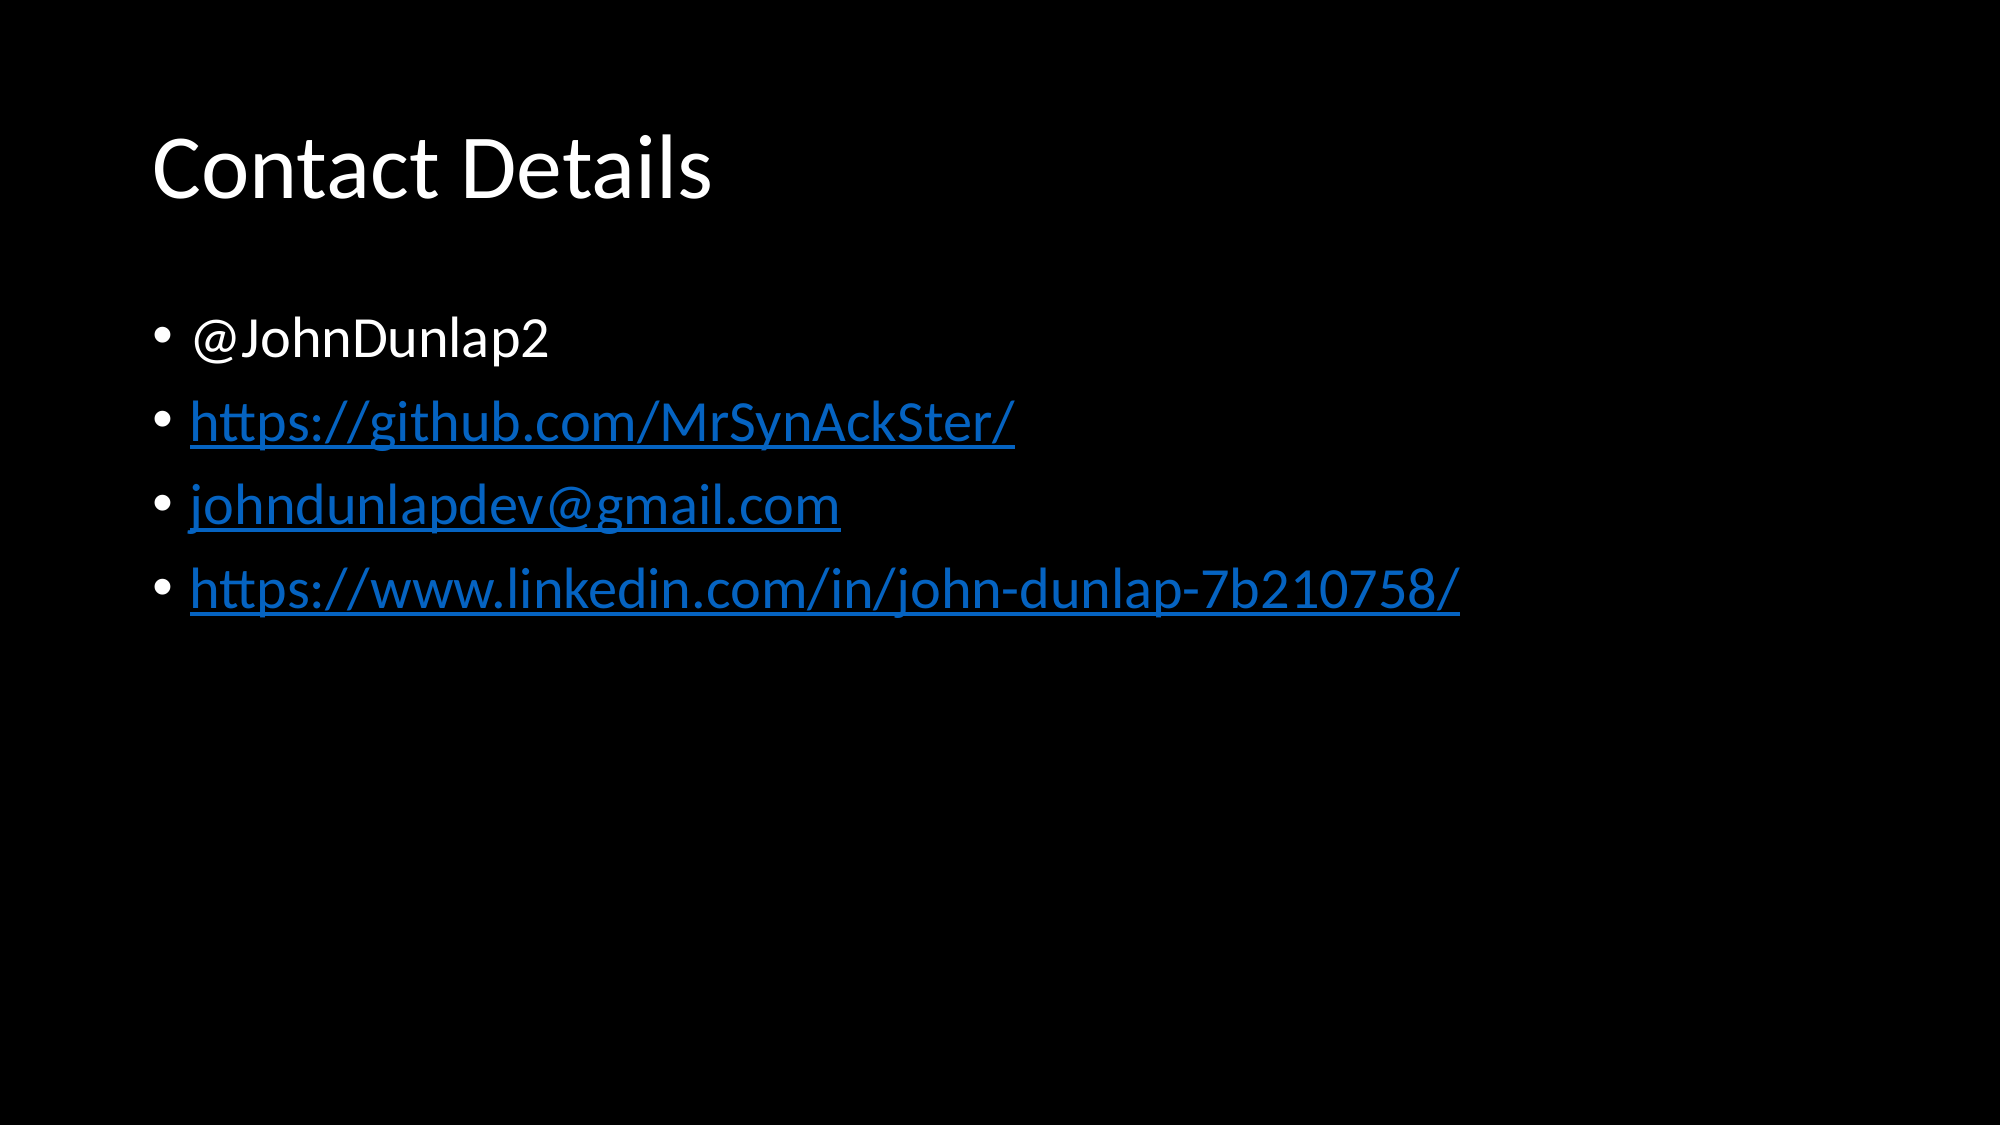

# Contact Details
@JohnDunlap2
https://github.com/MrSynAckSter/
johndunlapdev@gmail.com
https://www.linkedin.com/in/john-dunlap-7b210758/